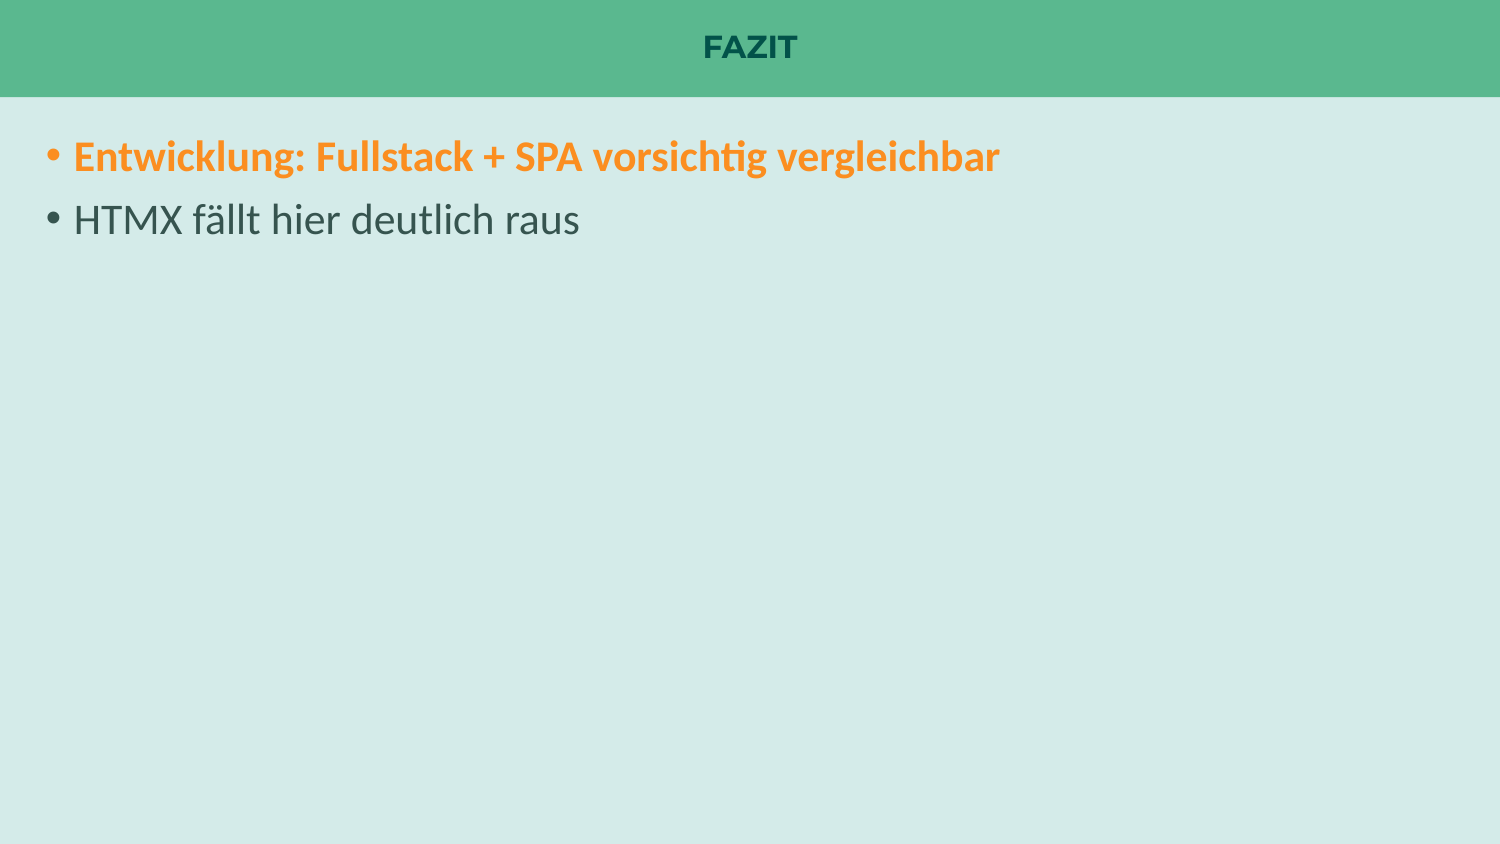

# Fazit
Entwicklung: Fullstack + SPA vorsichtig vergleichbar
HTMX fällt hier deutlich raus